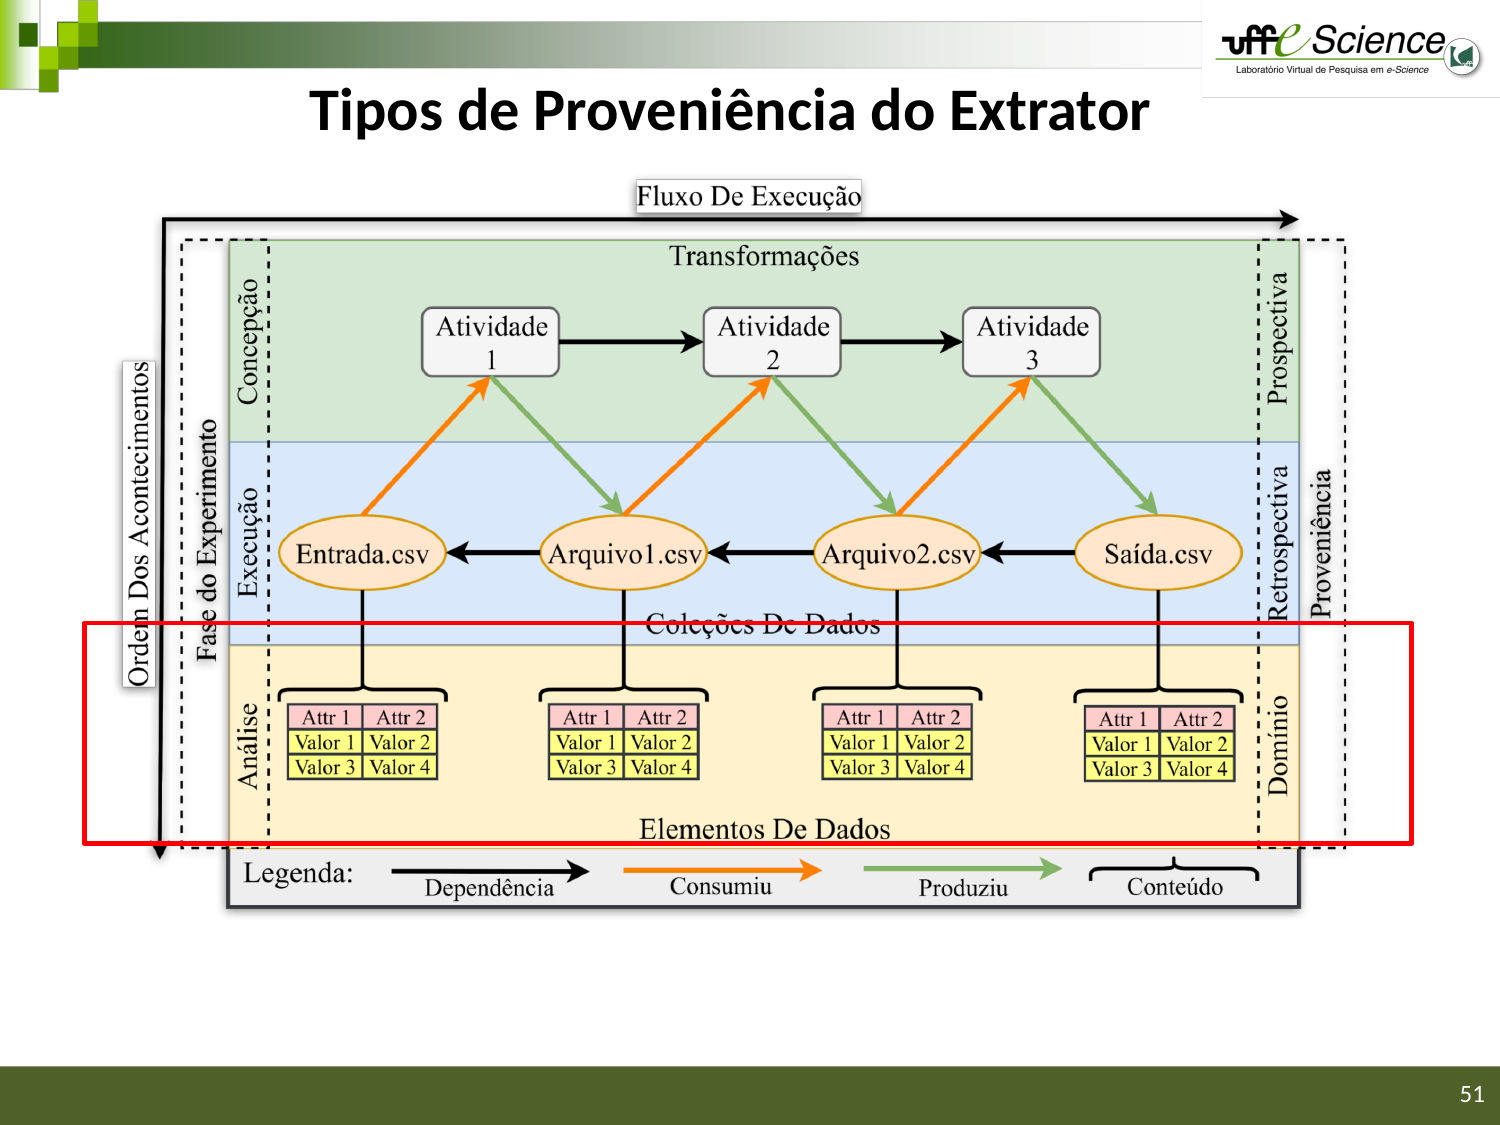

# Tipos de Proveniência do Extrator

51